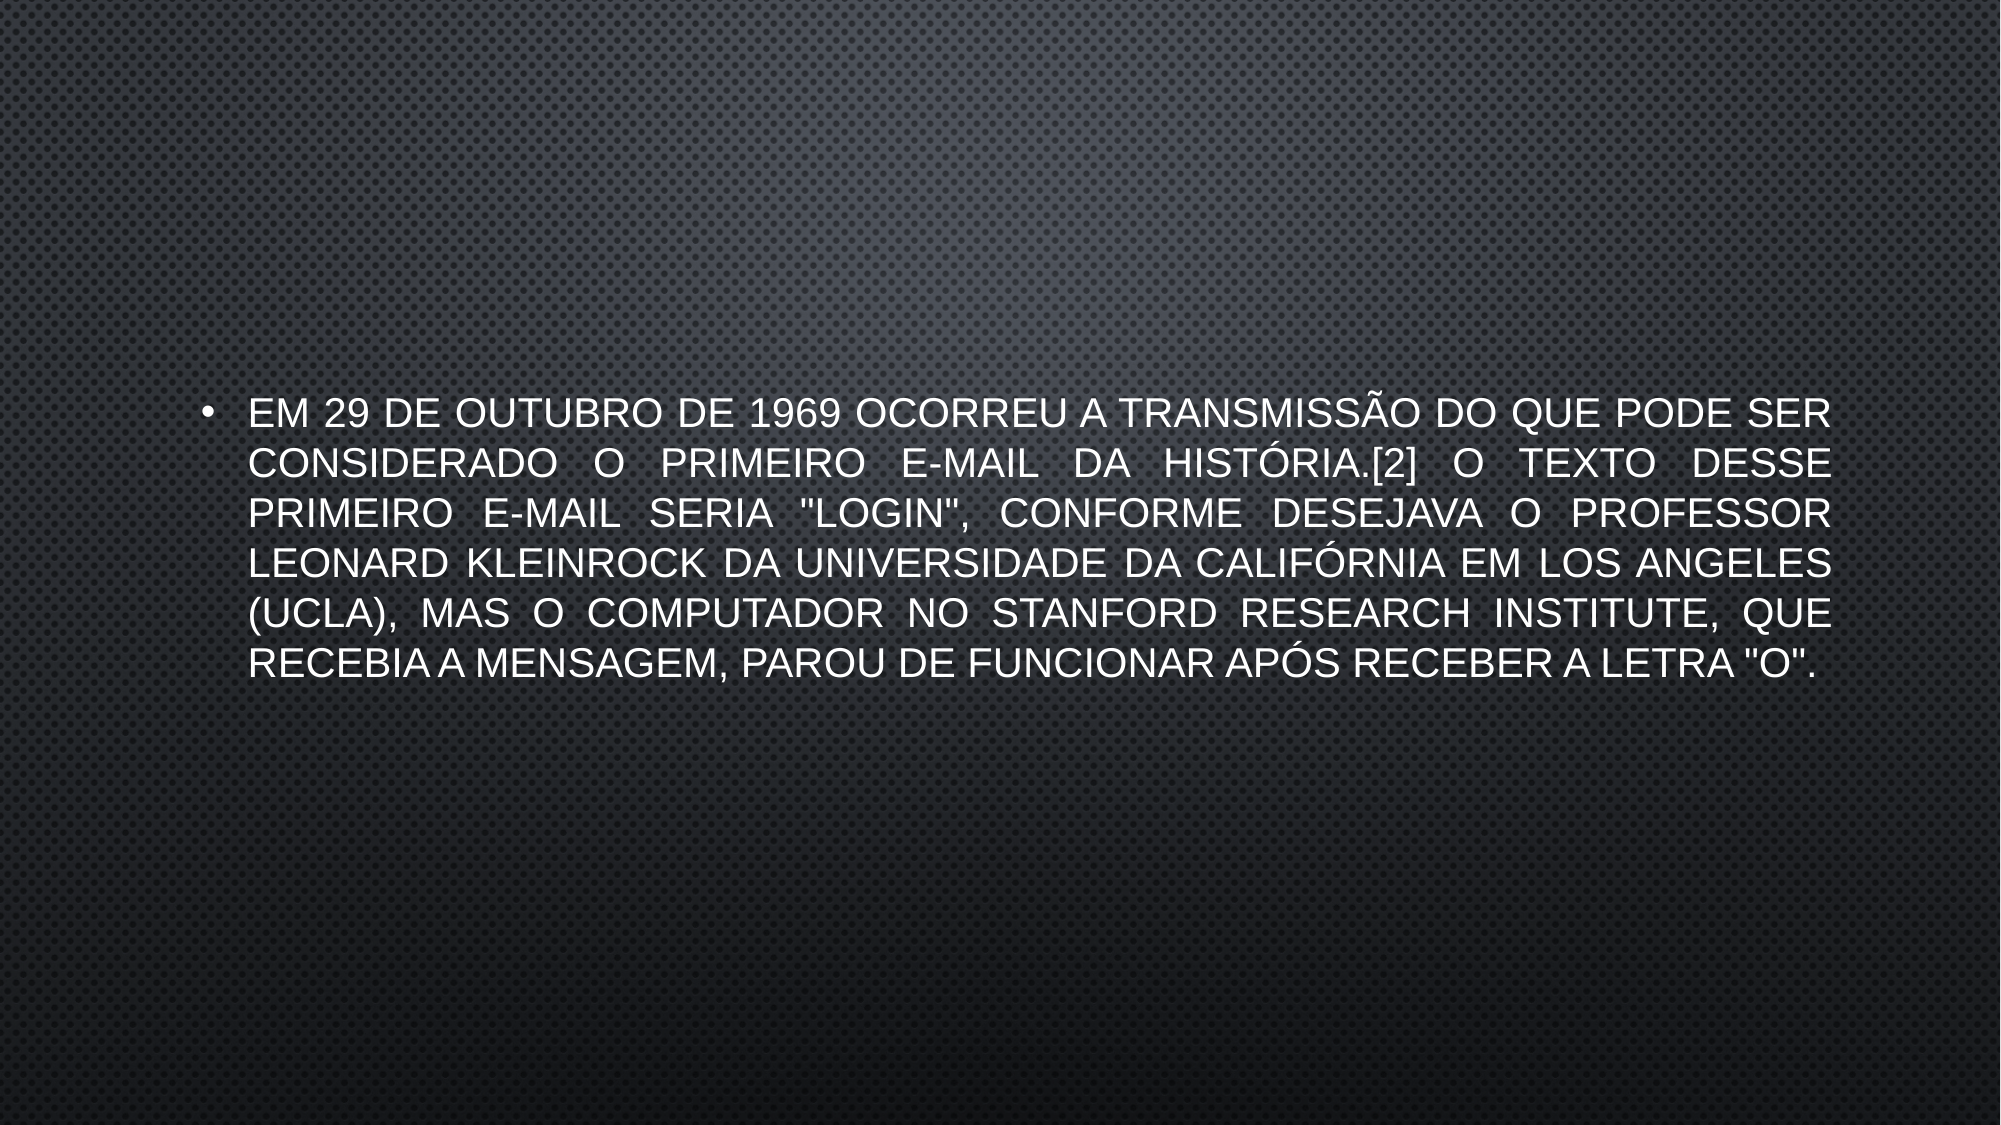

Em 29 de Outubro de 1969 ocorreu a transmissão do que pode ser considerado o primeiro E-mail da história.[2] O texto desse primeiro e-mail seria "LOGIN", conforme desejava o Professor Leonard Kleinrock da Universidade da Califórnia em Los Angeles (UCLA), mas o computador no Stanford Research Institute, que recebia a mensagem, parou de funcionar após receber a letra "O".